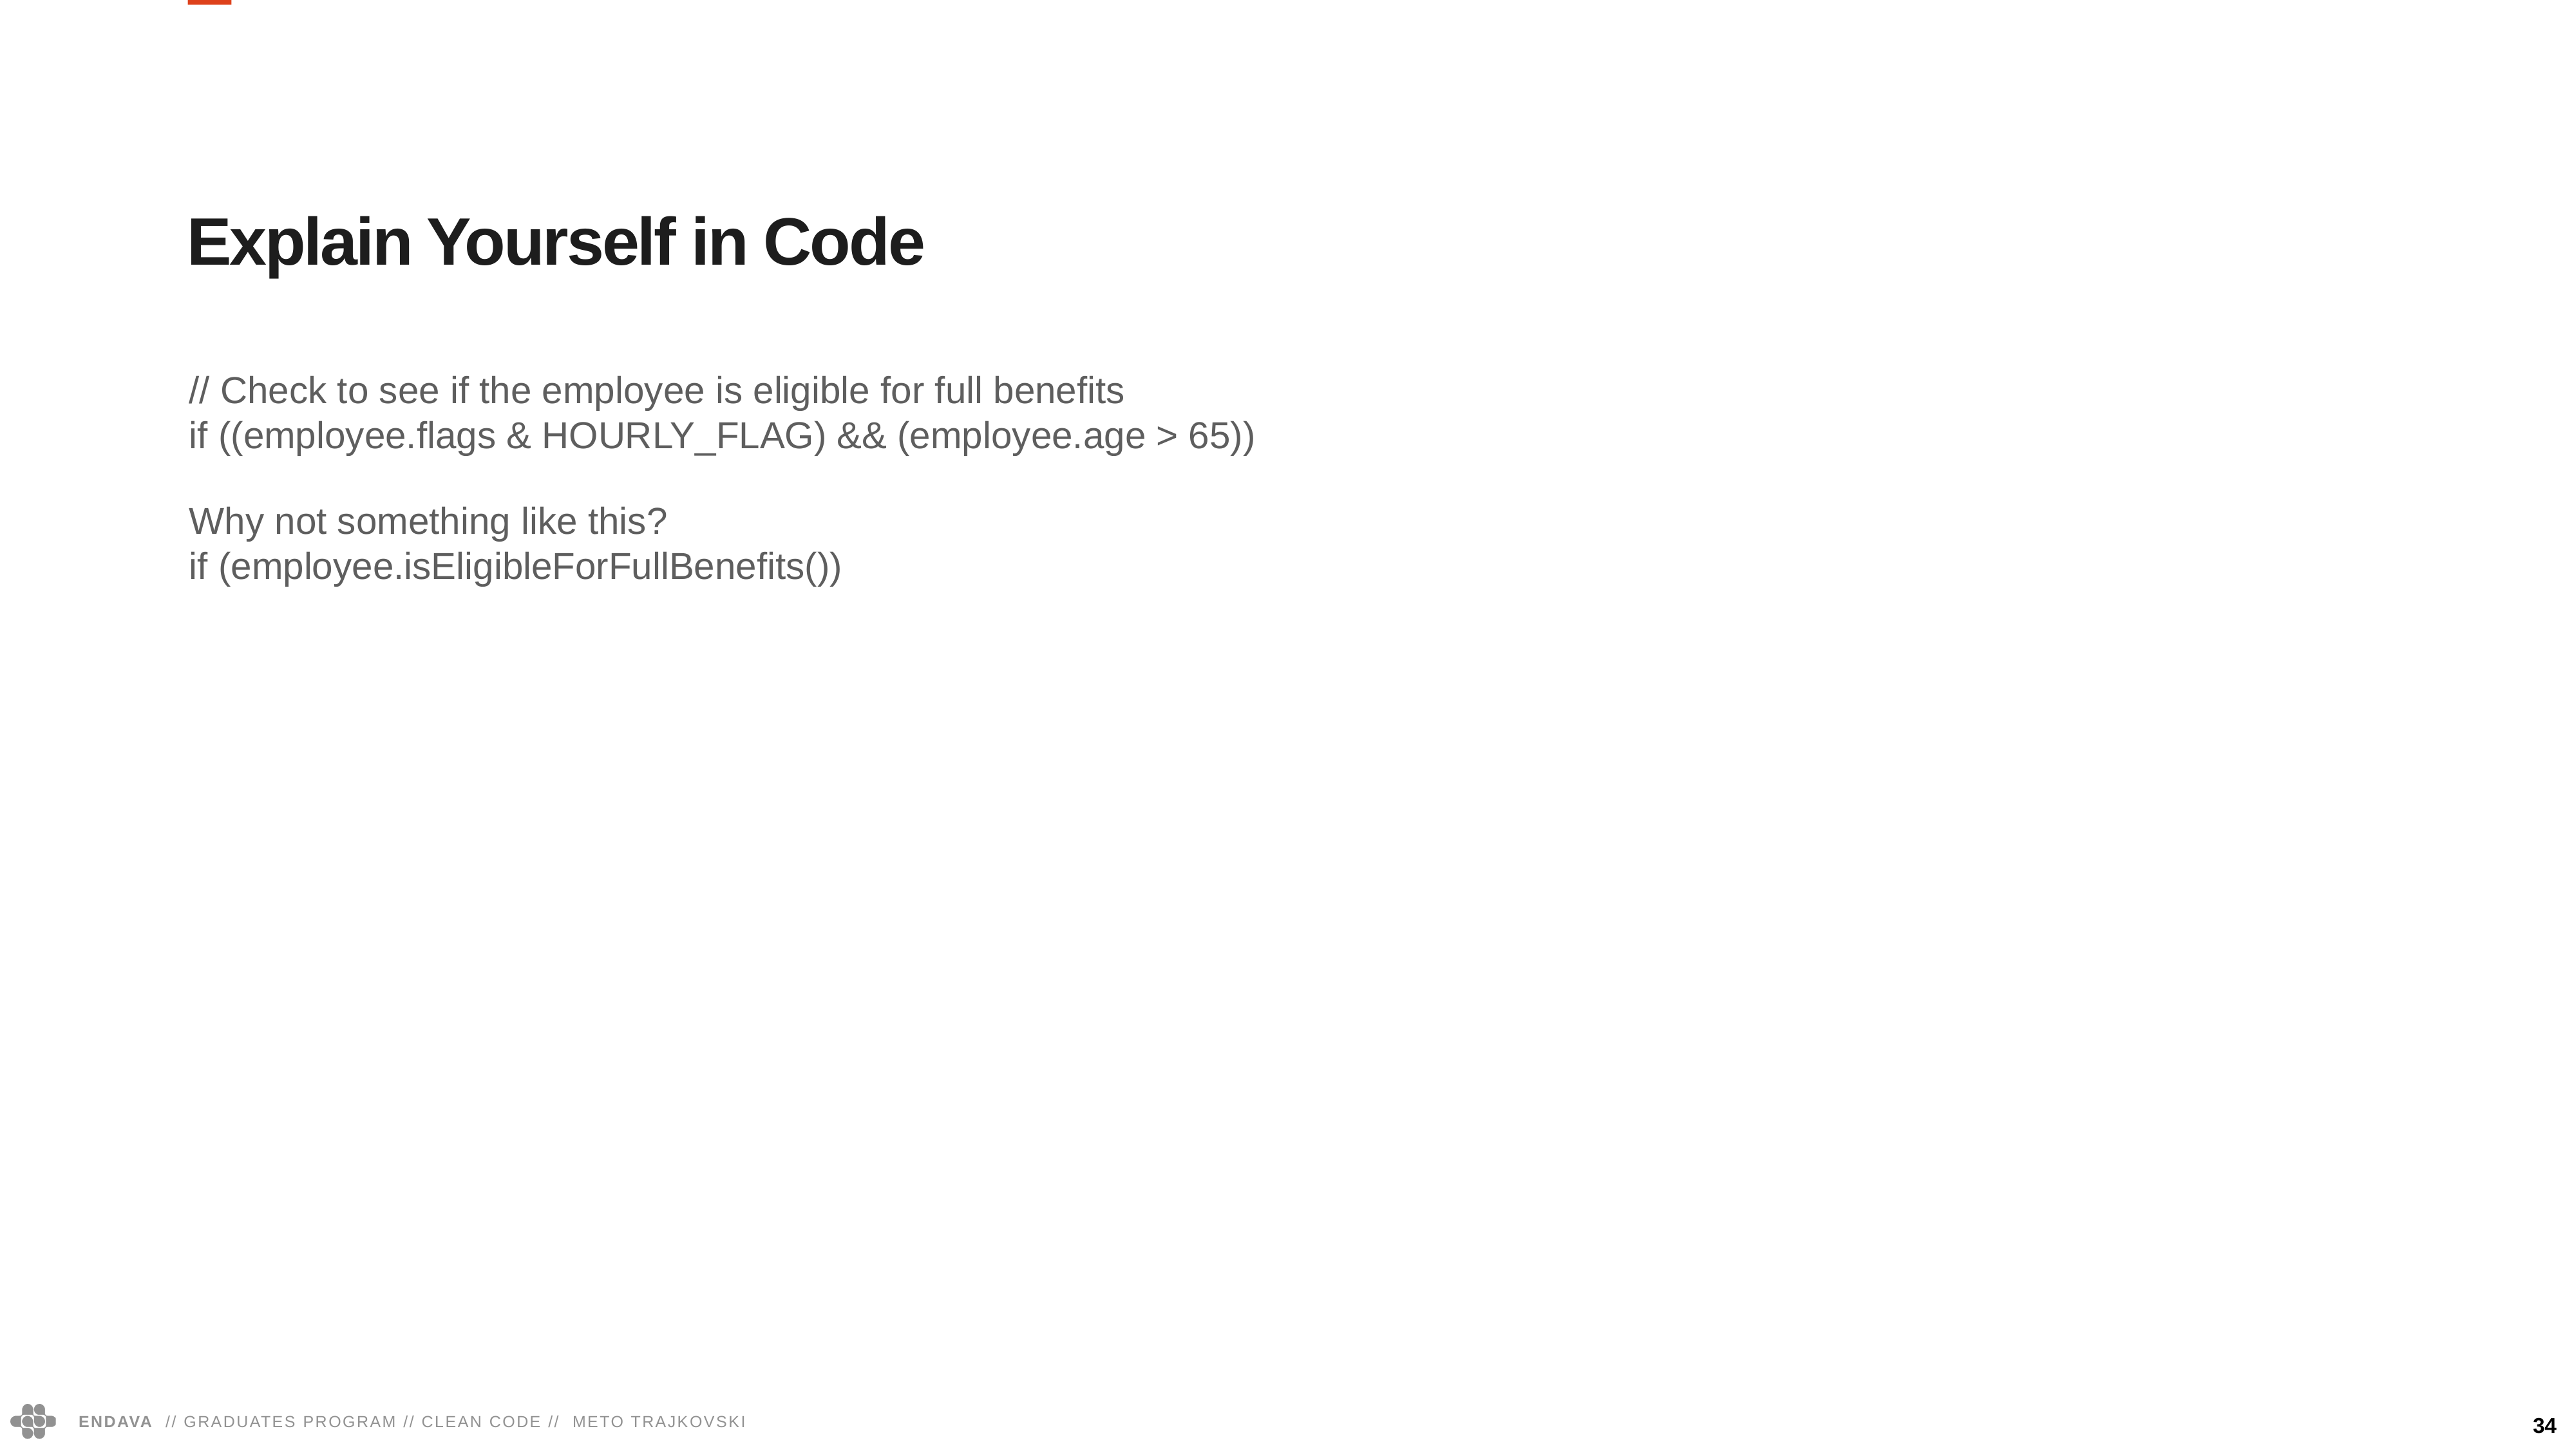

Explain Yourself in Code
// Check to see if the employee is eligible for full benefits
if ((employee.flags & HOURLY_FLAG) && (employee.age > 65))
Why not something like this?
if (employee.isEligibleForFullBenefits())
34